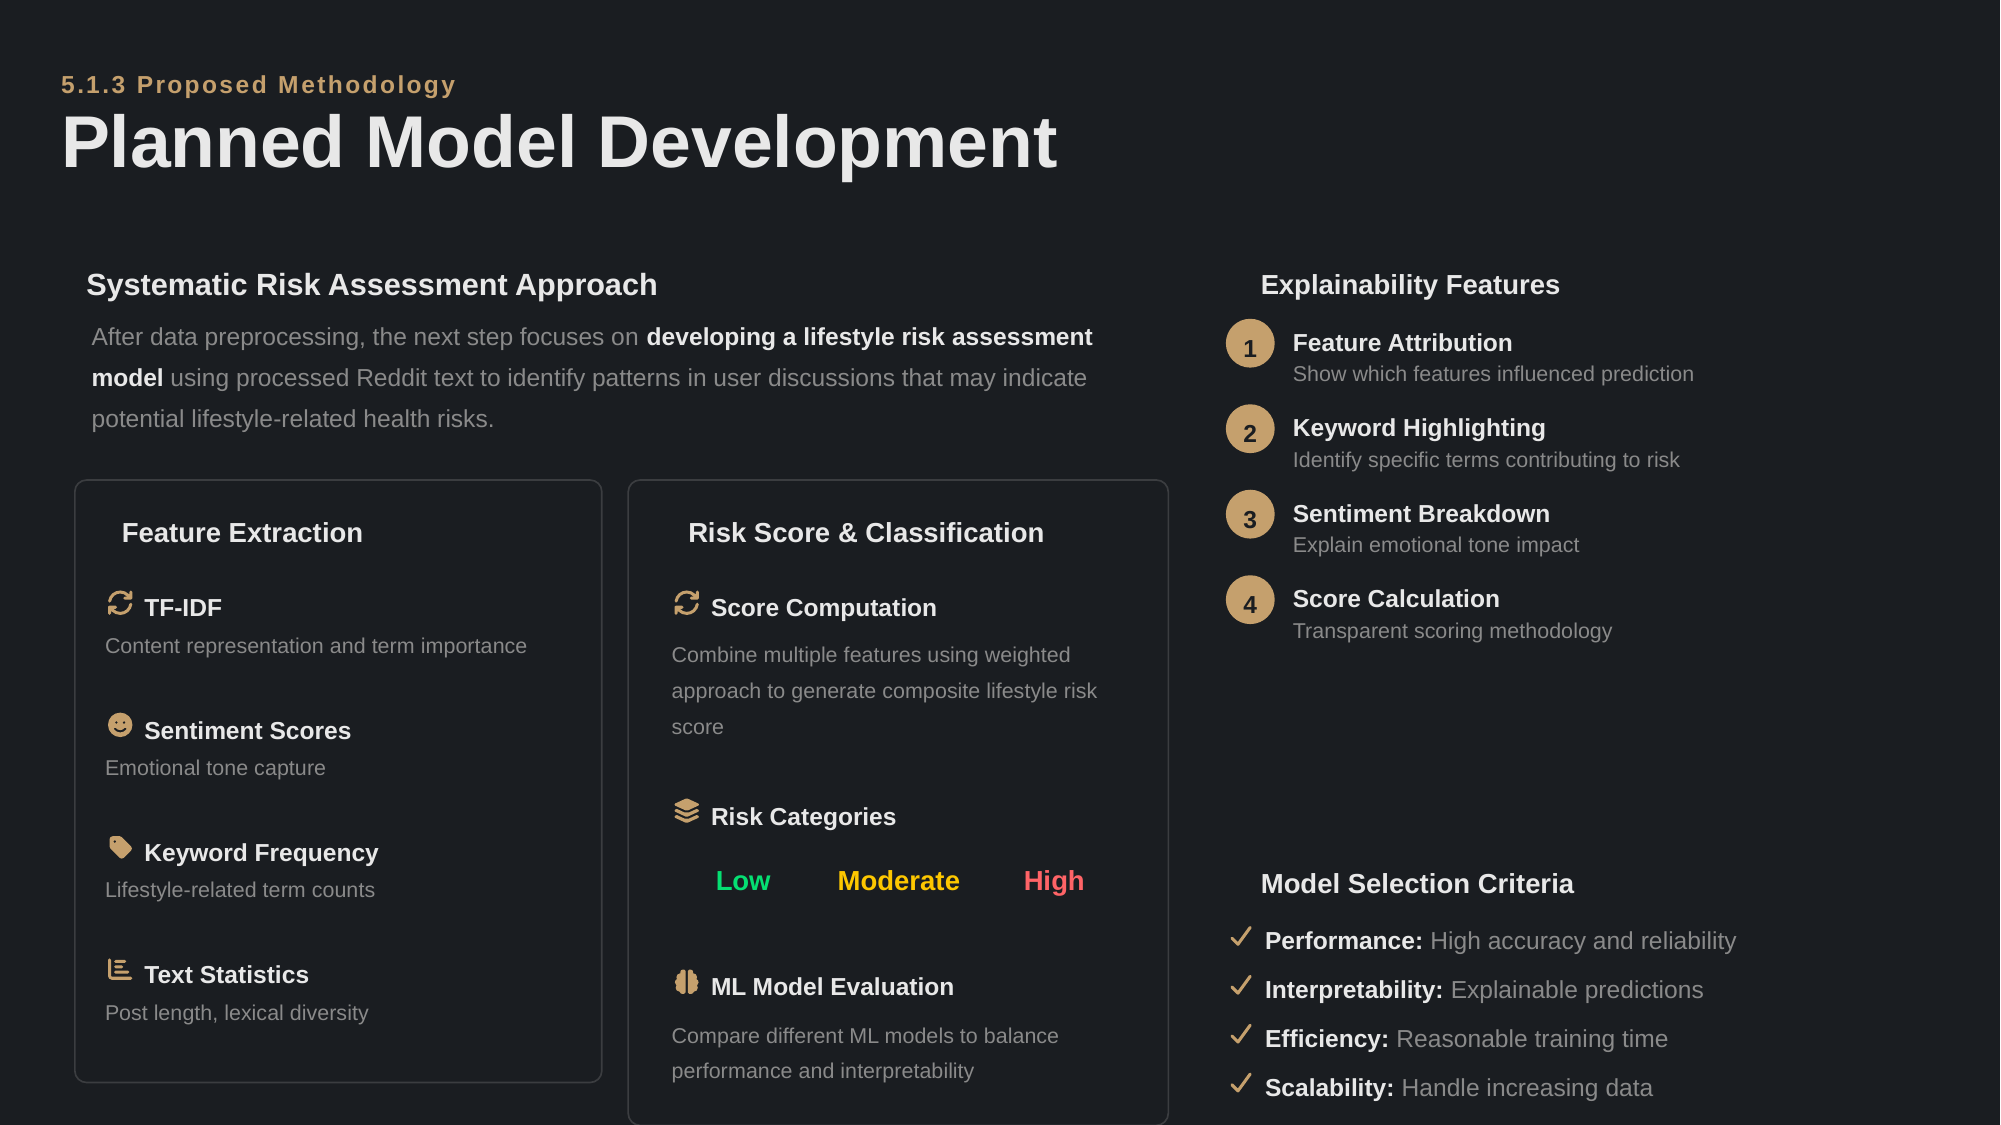

5.1.3 Proposed Methodology
Planned Model Development
Explainability Features
Systematic Risk Assessment Approach
After data preprocessing, the next step focuses on developing a lifestyle risk assessment model using processed Reddit text to identify patterns in user discussions that may indicate potential lifestyle-related health risks.
1

Feature Attribution
Show which features influenced prediction
2

Keyword Highlighting
Identify specific terms contributing to risk

3

Sentiment Breakdown
Feature Extraction
Risk Score & Classification
Explain emotional tone impact
4

Score Calculation
TF-IDF
Score Computation

Transparent scoring methodology
Content representation and term importance
Combine multiple features using weighted approach to generate composite lifestyle risk score
Sentiment Scores

Emotional tone capture
Risk Categories

Keyword Frequency

Low
Moderate
High
Model Selection Criteria
Lifestyle-related term counts
Performance: High accuracy and reliability

Text Statistics

ML Model Evaluation
Interpretability: Explainable predictions

Post length, lexical diversity
Compare different ML models to balance performance and interpretability
Efficiency: Reasonable training time

Scalability: Handle increasing data